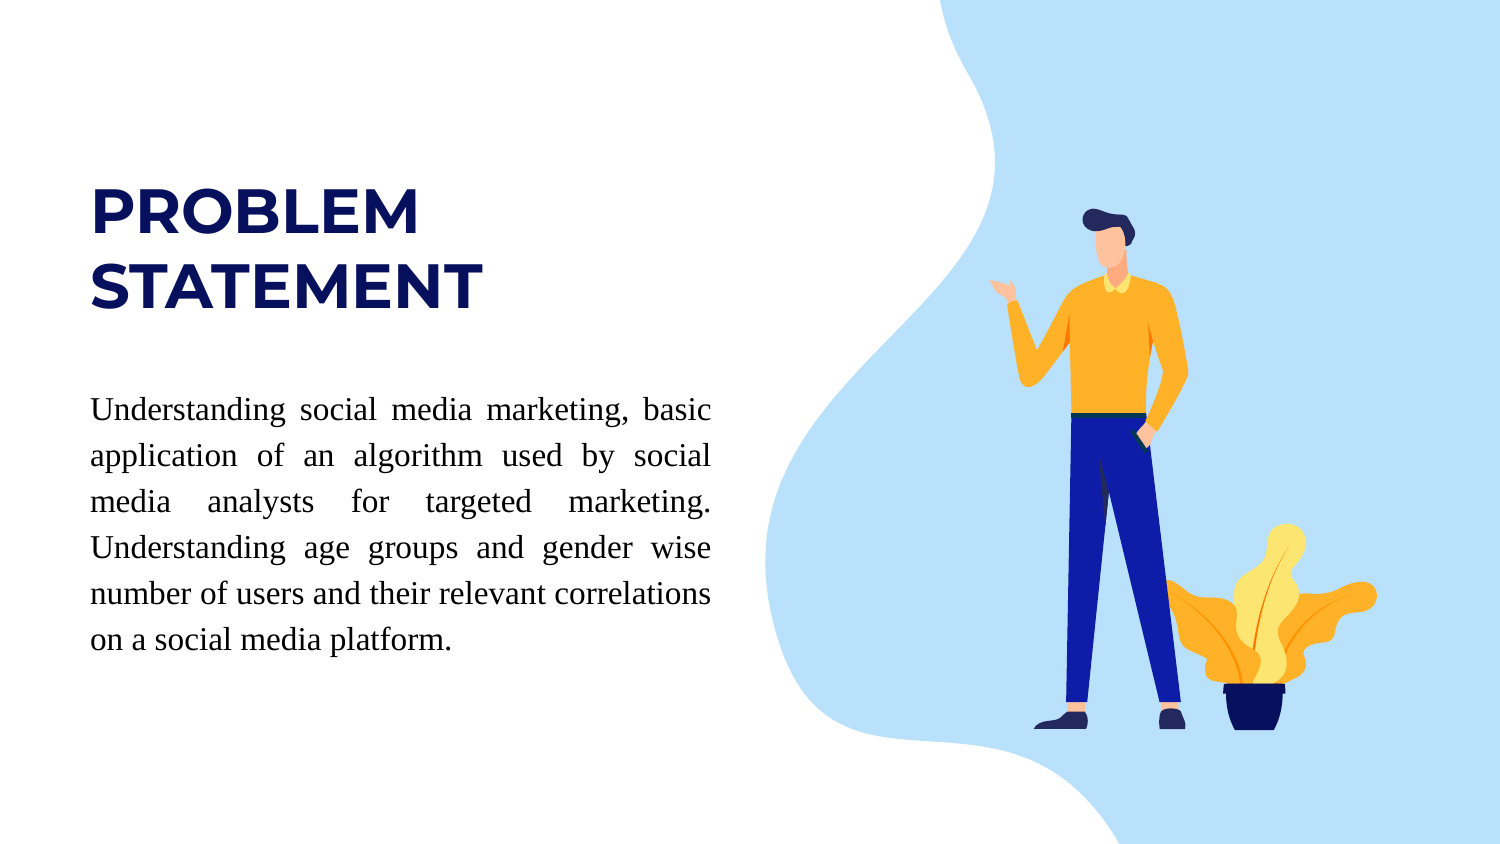

# PROBLEM STATEMENT

Understanding social media marketing, basic application of an algorithm used by social media analysts for targeted marketing. Understanding age groups and gender wise number of users and their relevant correlations on a social media platform.